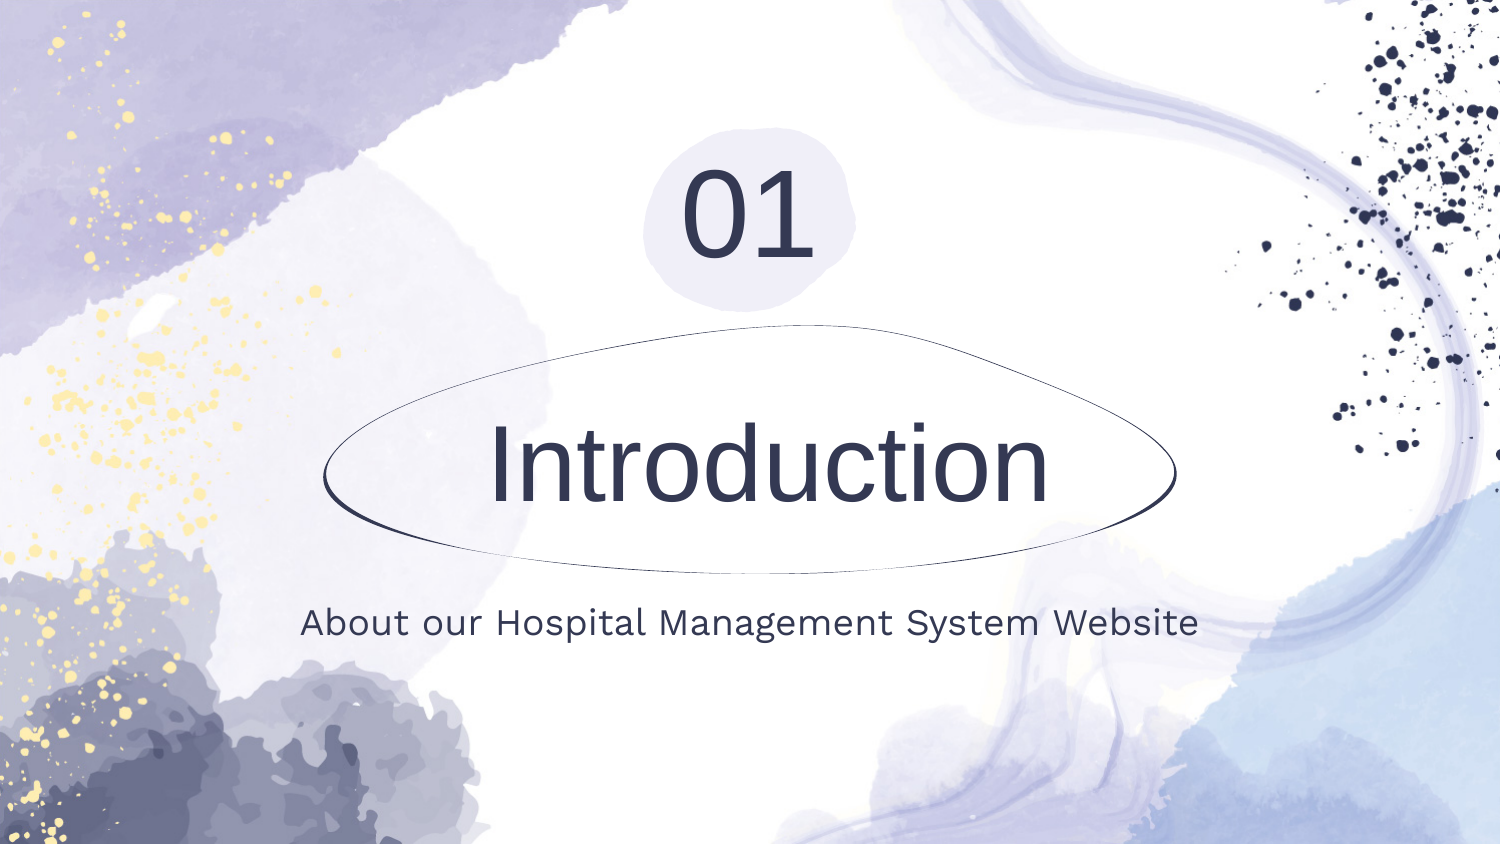

01

# Introduction
About our Hospital Management System Website